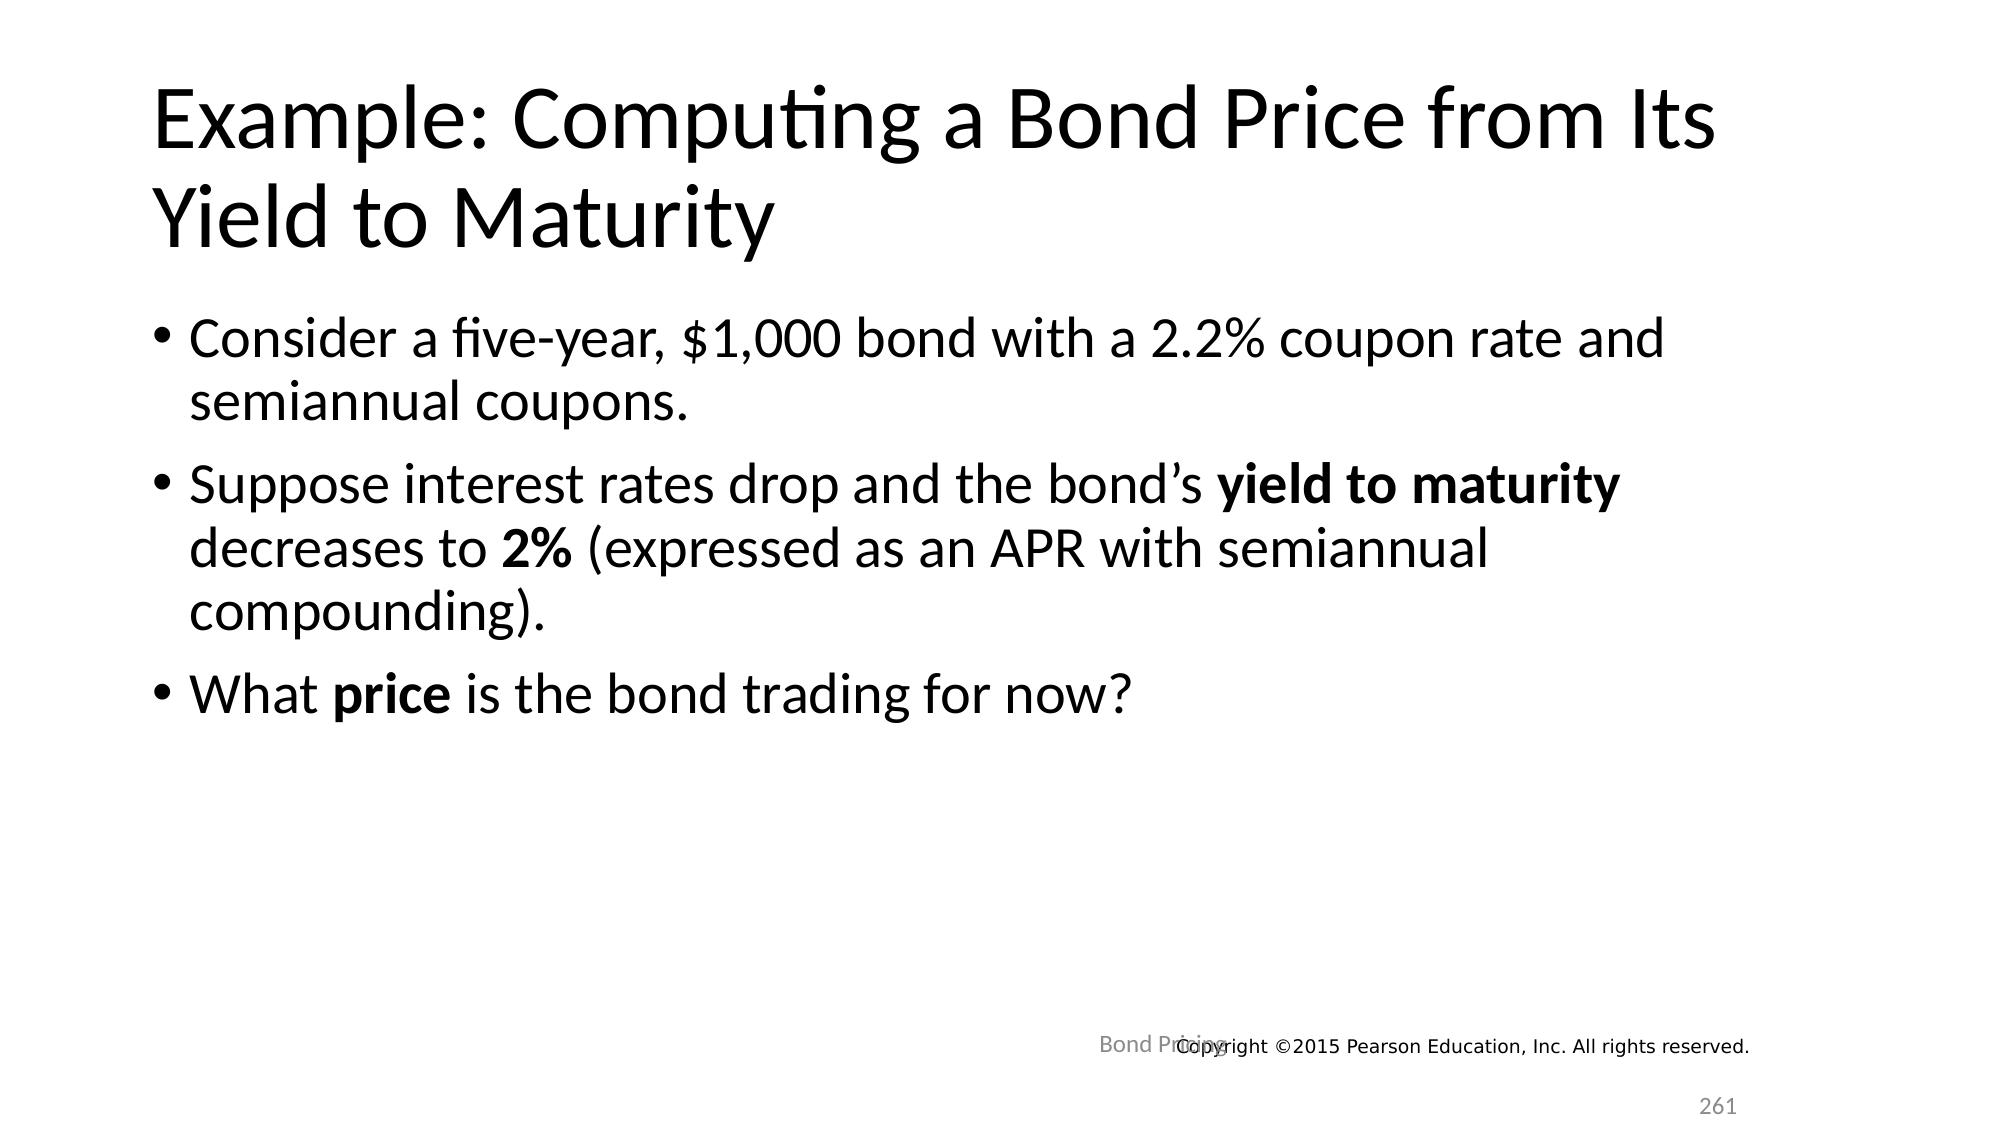

# Example: Computing a Bond Price from Its Yield to Maturity
Consider a five-year, $1,000 bond with a 2.2% coupon rate and semiannual coupons.
Suppose interest rates drop and the bond’s yield to maturity decreases to 2% (expressed as an APR with semiannual compounding).
What price is the bond trading for now?
Bond Pricing
Copyright ©2015 Pearson Education, Inc. All rights reserved.
261